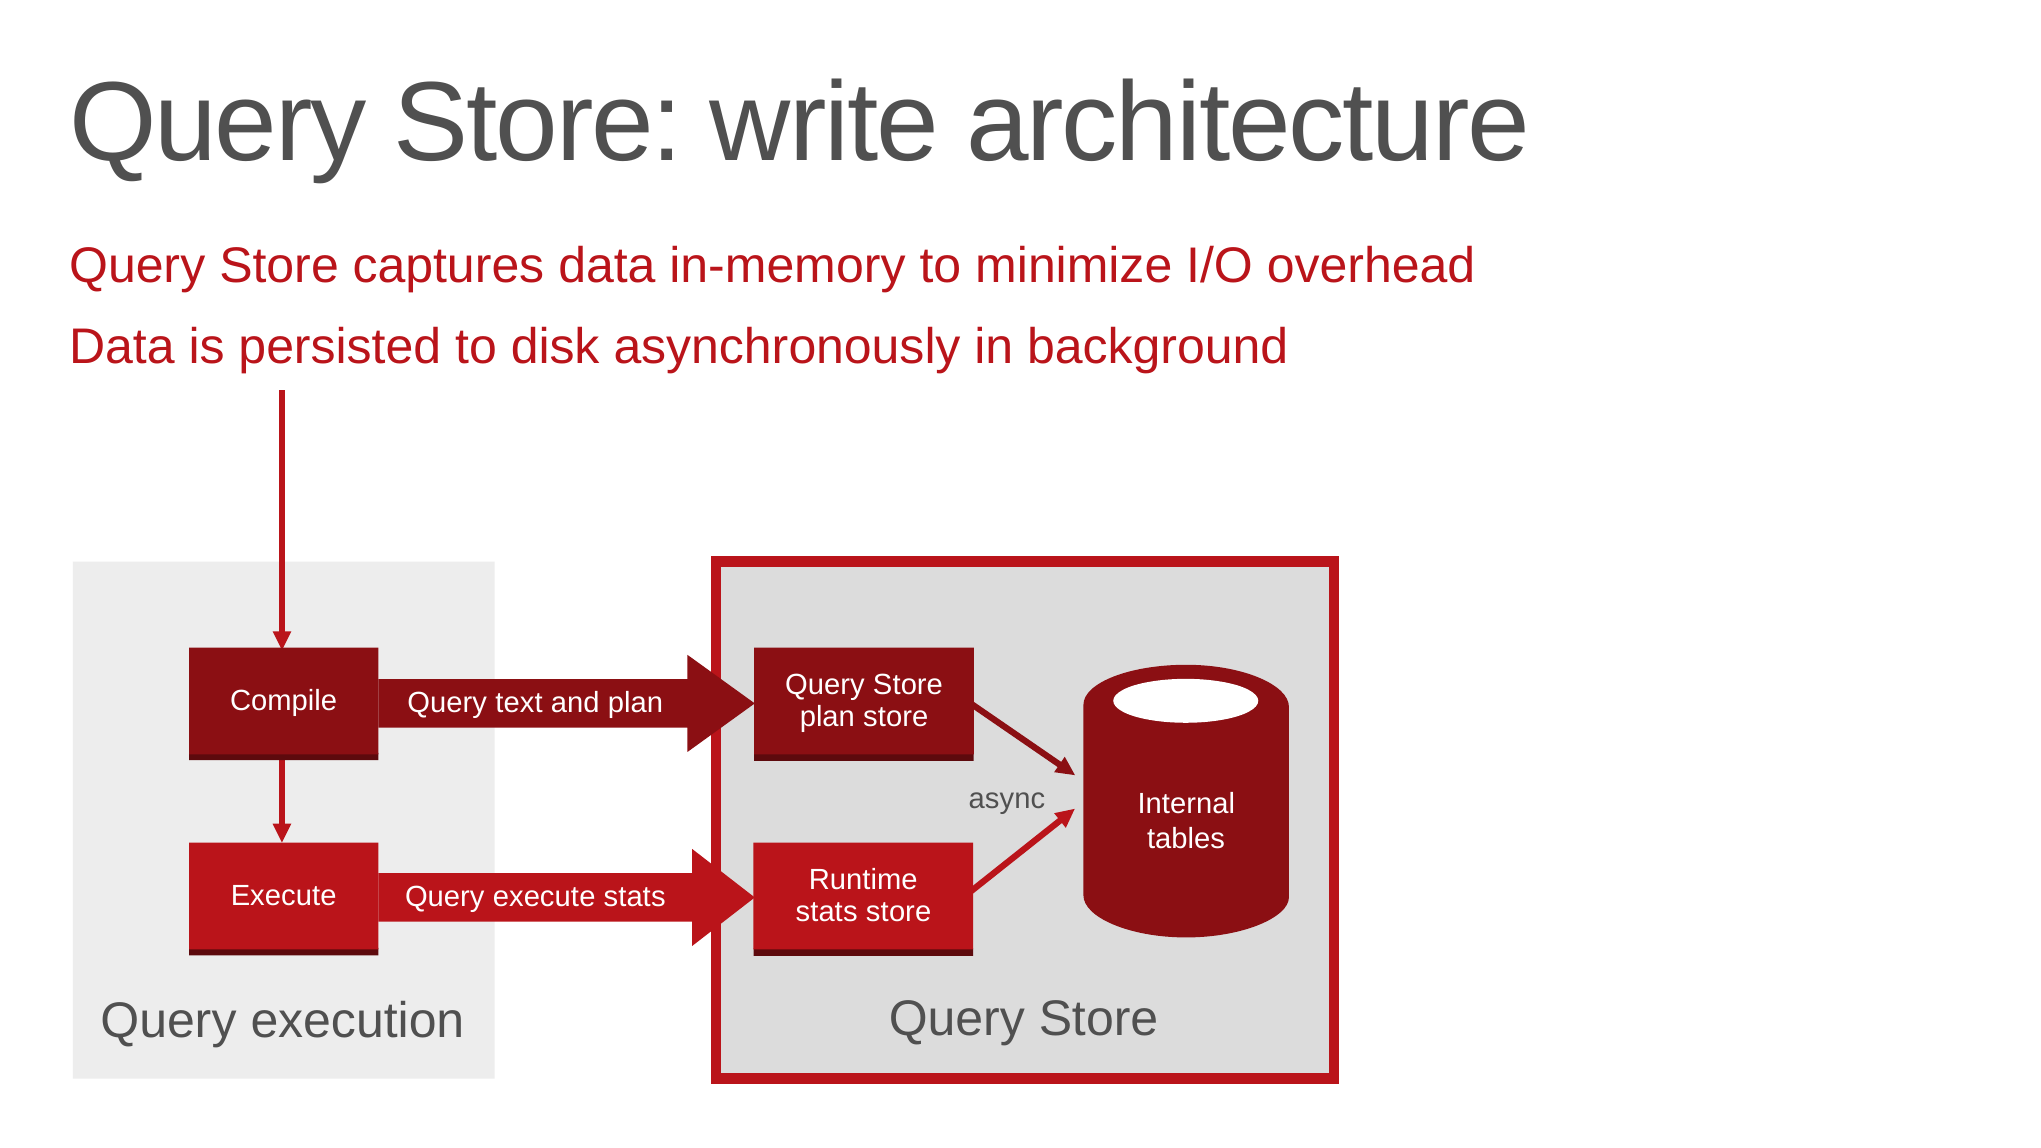

# Query Store: write architecture
Query Store captures data in-memory to minimize I/O overhead
Data is persisted to disk asynchronously in background

Compile

Query Store plan store

Internal tables
Query text and plan
async
Execute

Runtime
stats store

Query execute stats
Query Store
Query execution